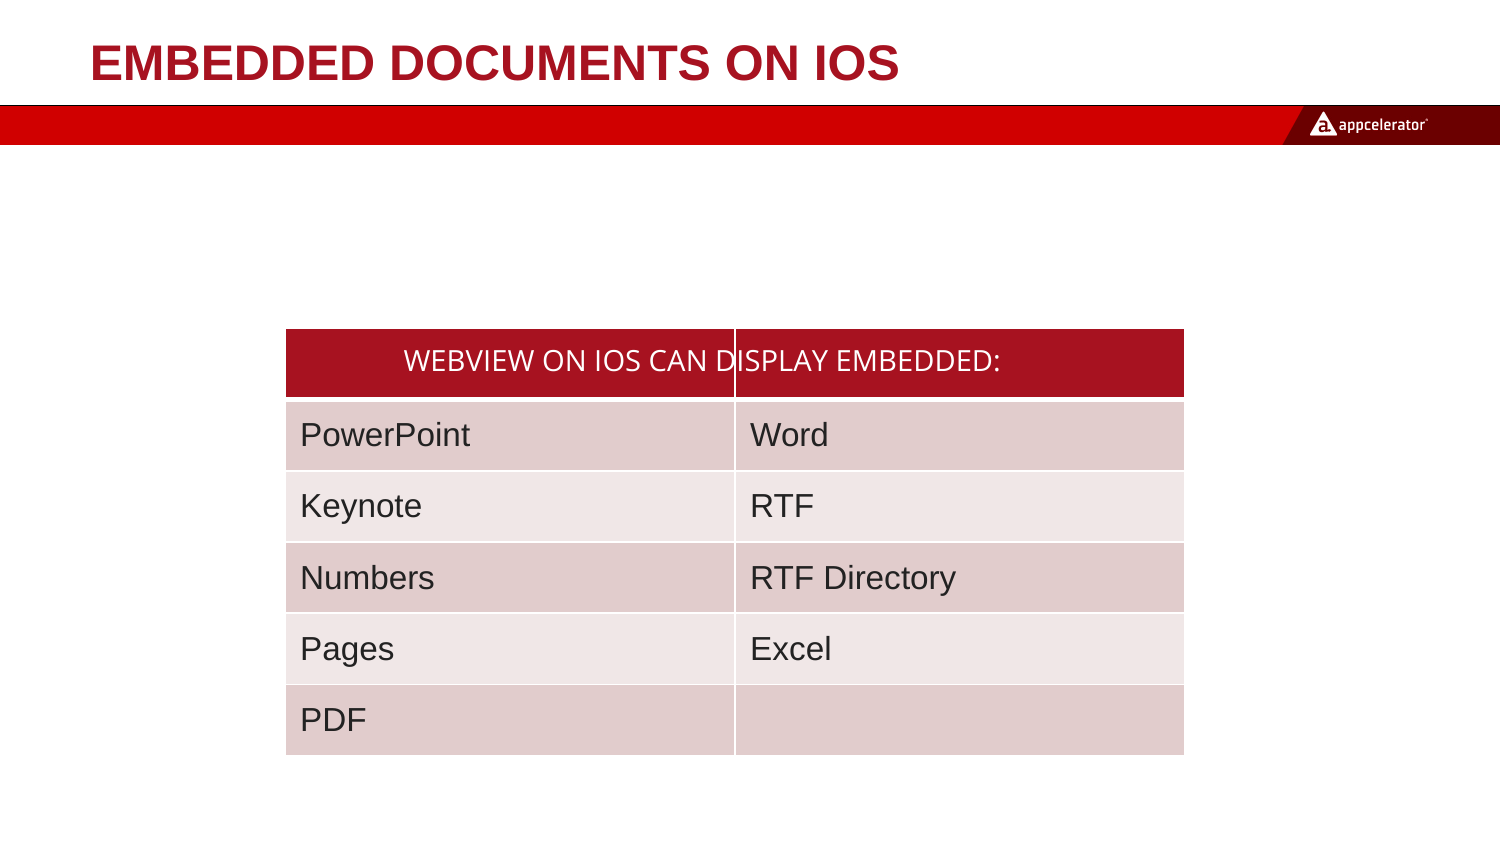

# Embedded Documents on iOS
|  |  |
| --- | --- |
| PowerPoint | Word |
| Keynote | RTF |
| Numbers | RTF Directory |
| Pages | Excel |
| PDF |  |
WebView on iOS can display embedded: